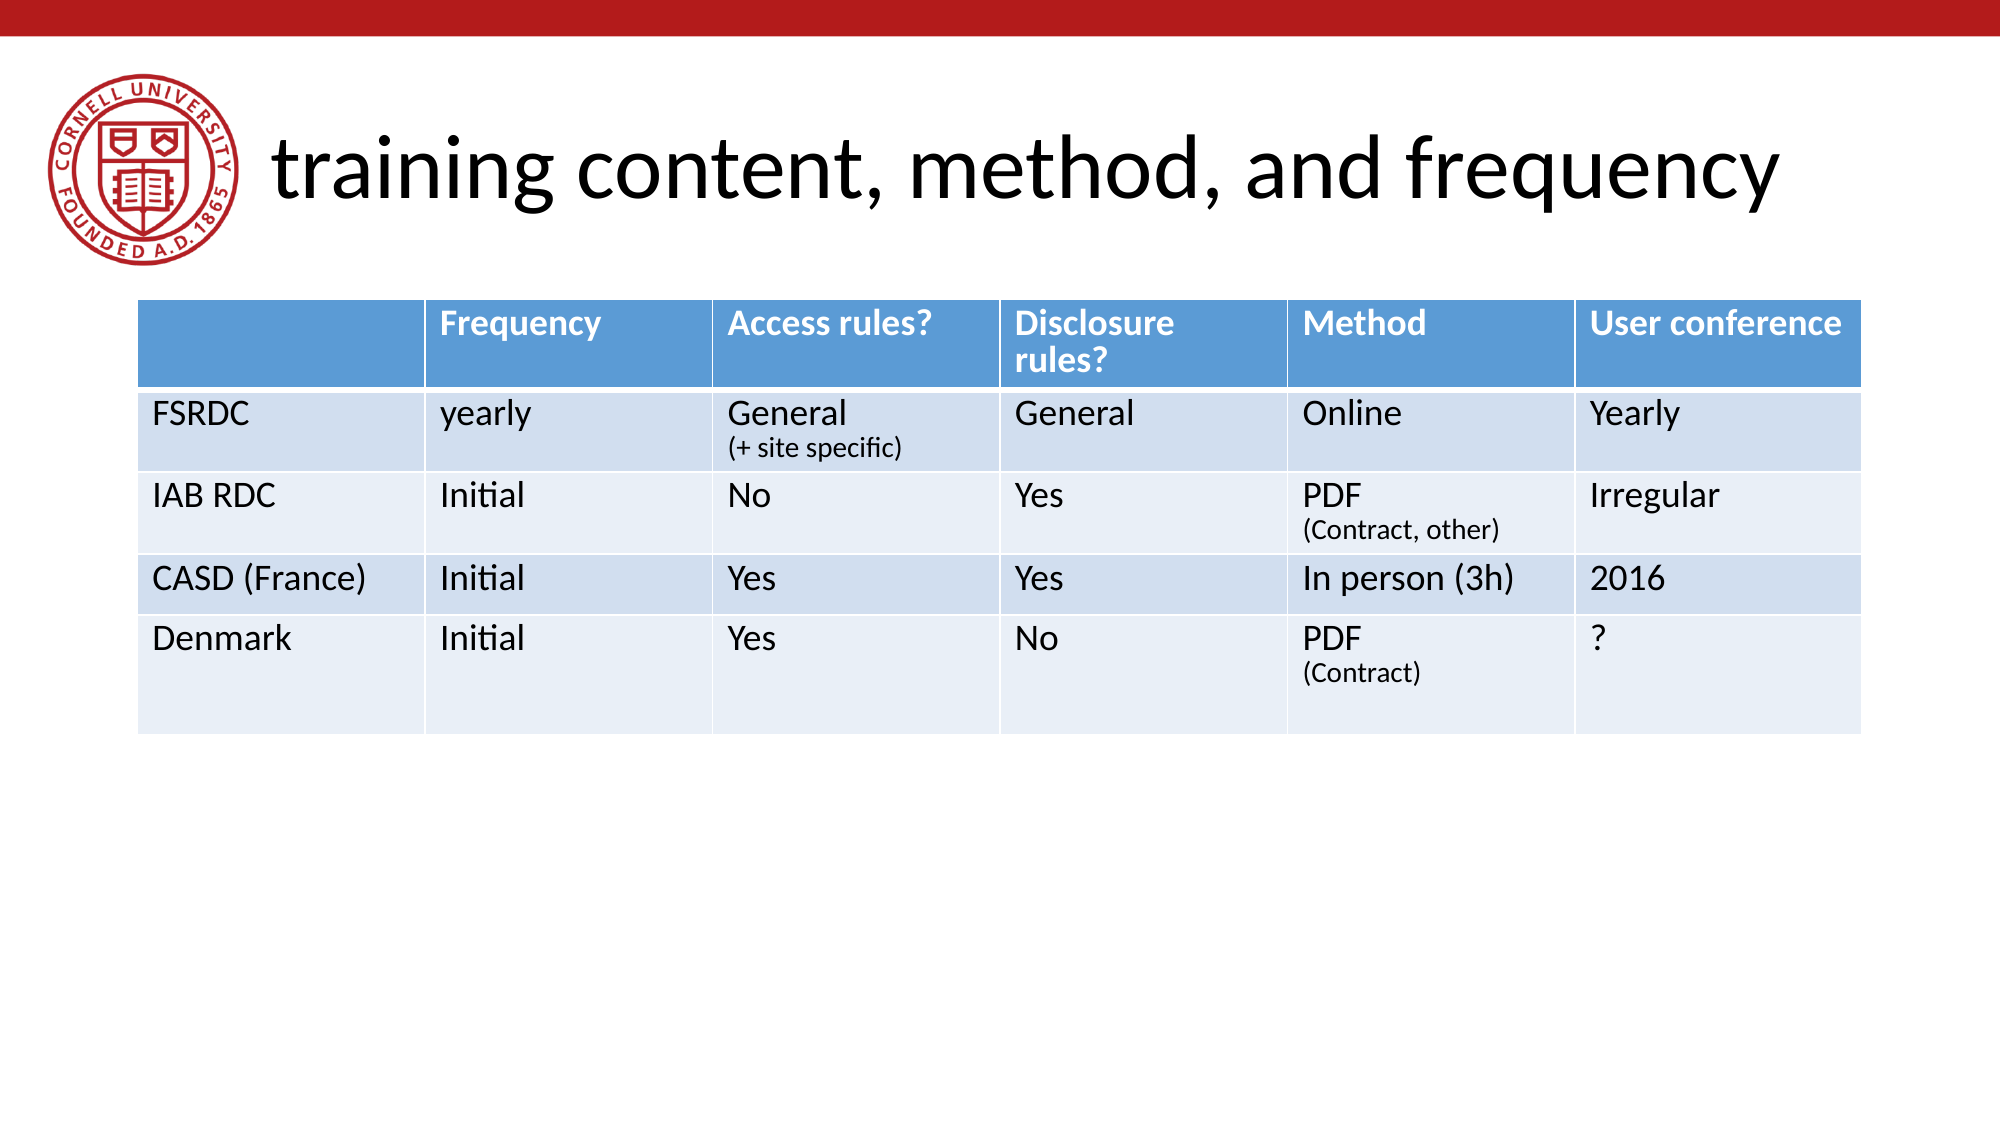

# training content, method, and frequency
|  | Frequency | Access rules? | Disclosure rules? | Disclosure avoidance tools? | Method |
| --- | --- | --- | --- | --- | --- |
| FSRDC | yearly | General (+ site specific) | General | No | Online |
| IAB RDC | Initial | No | Yes | No | PDF (Contract, other) |
| CASD (France) | Initial | Yes | Yes | No | In person (3h) |
| Denmark | Initial | Yes | No | No | PDF (Contract) |
|  | Frequency | Access rules? | Disclosure rules? | Method |  |
| --- | --- | --- | --- | --- | --- |
| FSRDC | yearly | General (+ site specific) | General | Online |  |
| IAB RDC | Initial | No | Yes | PDF (Contract, other) |  |
| CASD (France) | Initial | Yes | Yes | In person (3h) |  |
| Denmark | Initial | Yes | No | PDF (Contract) |  |
|  | Frequency | Access rules? | Disclosure rules? | Method | User conference |
| --- | --- | --- | --- | --- | --- |
| FSRDC | yearly | General (+ site specific) | General | Online | Yearly |
| IAB RDC | Initial | No | Yes | PDF (Contract, other) | Irregular |
| CASD (France) | Initial | Yes | Yes | In person (3h) | 2016 |
| Denmark | Initial | Yes | No | PDF (Contract) | ? |